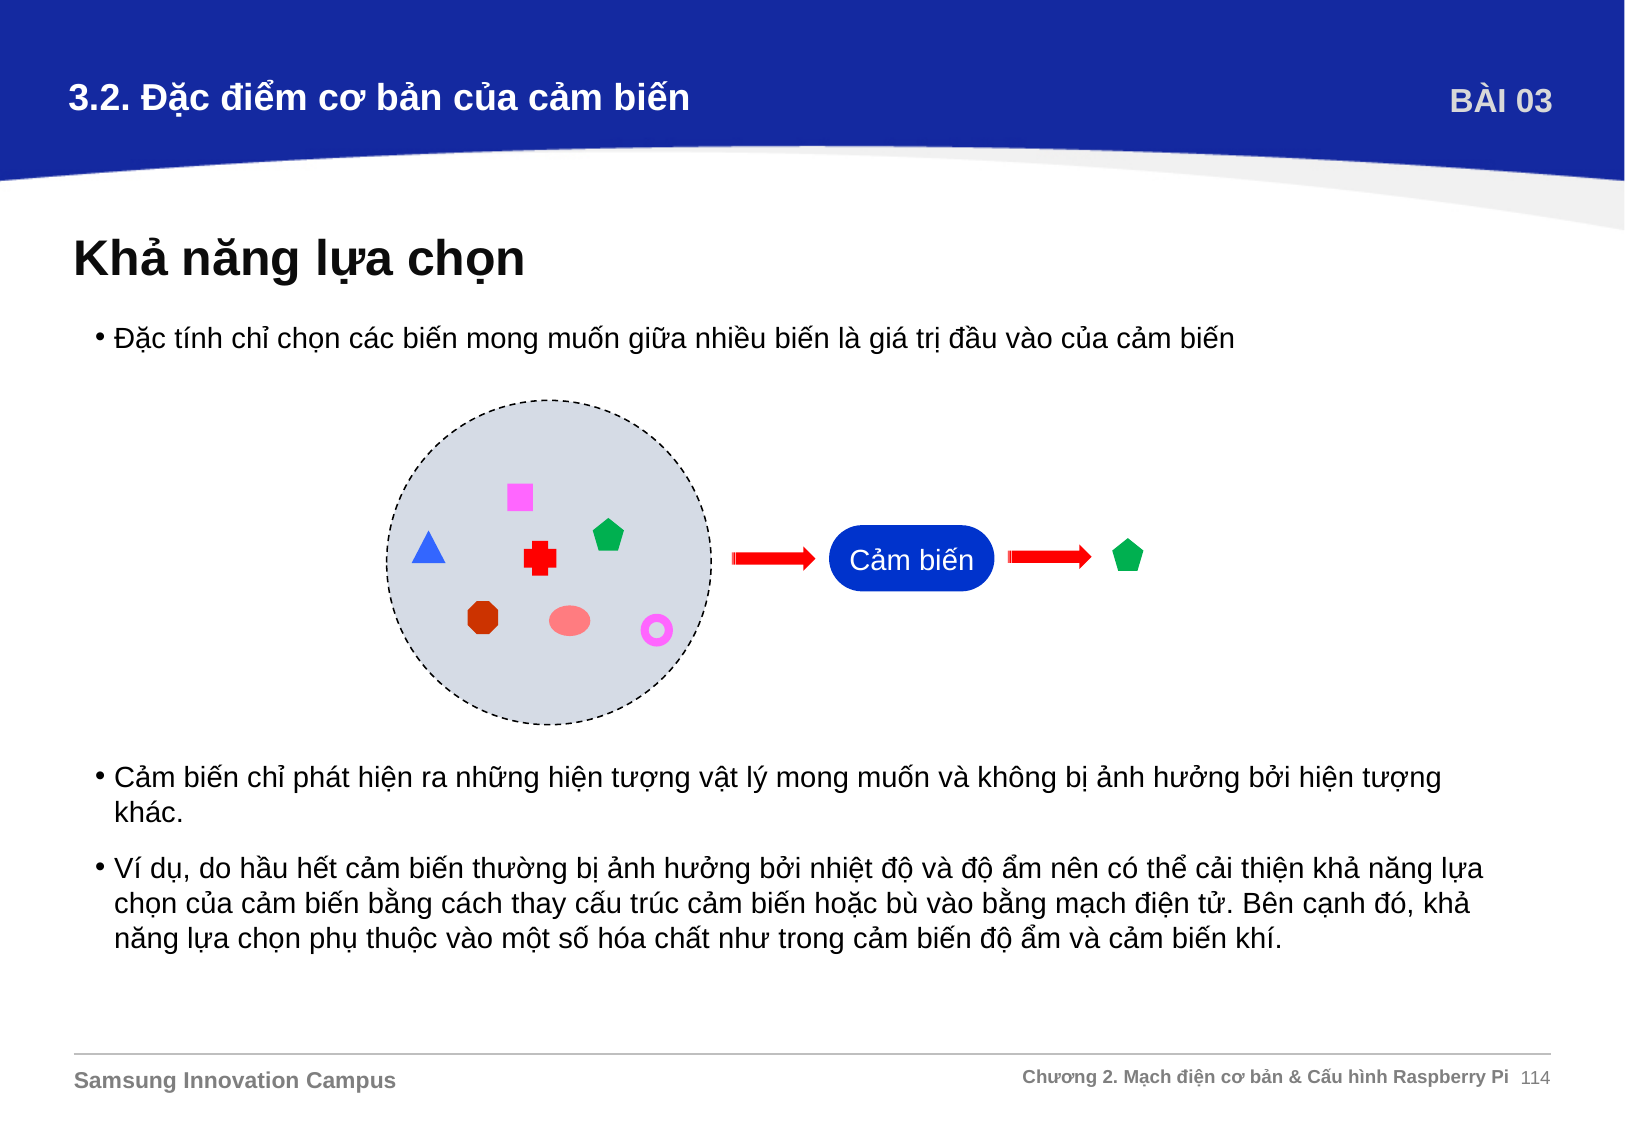

3.2. Đặc điểm cơ bản của cảm biến
BÀI 03
Khả năng lựa chọn
Đặc tính chỉ chọn các biến mong muốn giữa nhiều biến là giá trị đầu vào của cảm biến

Cảm biến

Cảm biến chỉ phát hiện ra những hiện tượng vật lý mong muốn và không bị ảnh hưởng bởi hiện tượng khác.
Ví dụ, do hầu hết cảm biến thường bị ảnh hưởng bởi nhiệt độ và độ ẩm nên có thể cải thiện khả năng lựa chọn của cảm biến bằng cách thay cấu trúc cảm biến hoặc bù vào bằng mạch điện tử. Bên cạnh đó, khả  năng lựa chọn phụ thuộc vào một số hóa chất như trong cảm biến độ ẩm và cảm biến khí.